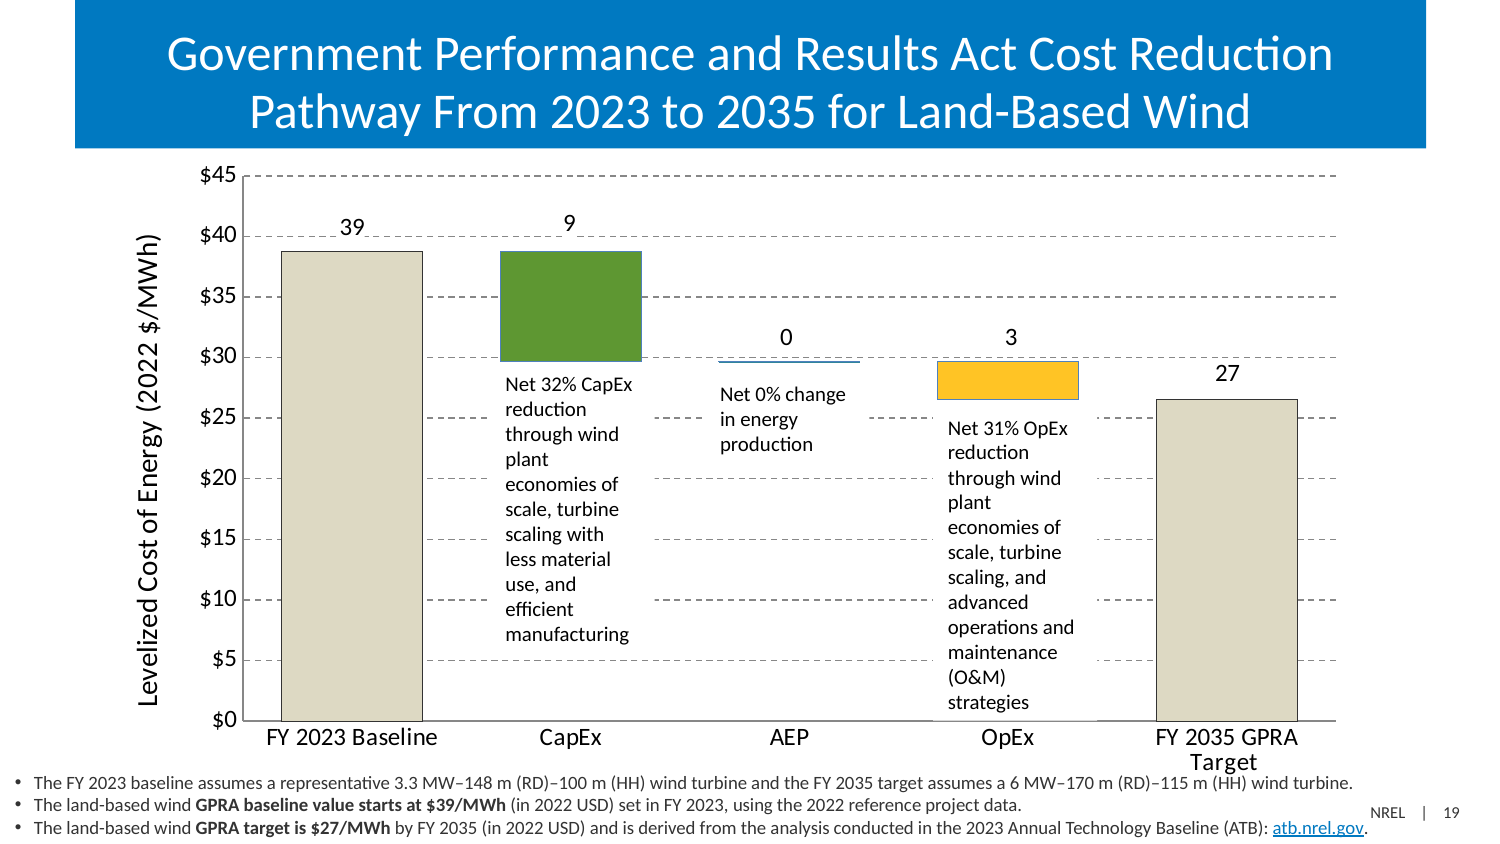

# Government Performance and Results Act Cost Reduction Pathway From 2023 to 2035 for Land-Based Wind

### Chart

| Category |  |  |  |  |
|---|---|---|---|---|
| FY 2023 Baseline | None | 38.79124941209683 | None | None |
| CapEx | 29.65103117770068 | None | 9.140218234396153 | 0.0 |
| AEP | 29.644907840448518 | None | 0.006123337252160965 | 0.0 |
| OpEx | 26.50848580972699 | None | 3.1364220307215263 | 0.0 |
| FY 2035 GPRA Target  | None | 26.50848580972699 | None | None |
Net 32% CapEx reduction through wind plant economies of scale, turbine scaling with less material use, and efficient manufacturing
Net 0% change in energy production
Net 31% OpEx reduction through wind plant economies of scale, turbine scaling, and advanced operations and maintenance (O&M) strategies
The FY 2023 baseline assumes a representative 3.3 MW–148 m (RD)–100 m (HH) wind turbine and the FY 2035 target assumes a 6 MW–170 m (RD)–115 m (HH) wind turbine.
The land-based wind GPRA baseline value starts at $39/MWh (in 2022 USD) set in FY 2023, using the 2022 reference project data.
The land-based wind GPRA target is $27/MWh by FY 2035 (in 2022 USD) and is derived from the analysis conducted in the 2023 Annual Technology Baseline (ATB): atb.nrel.gov.